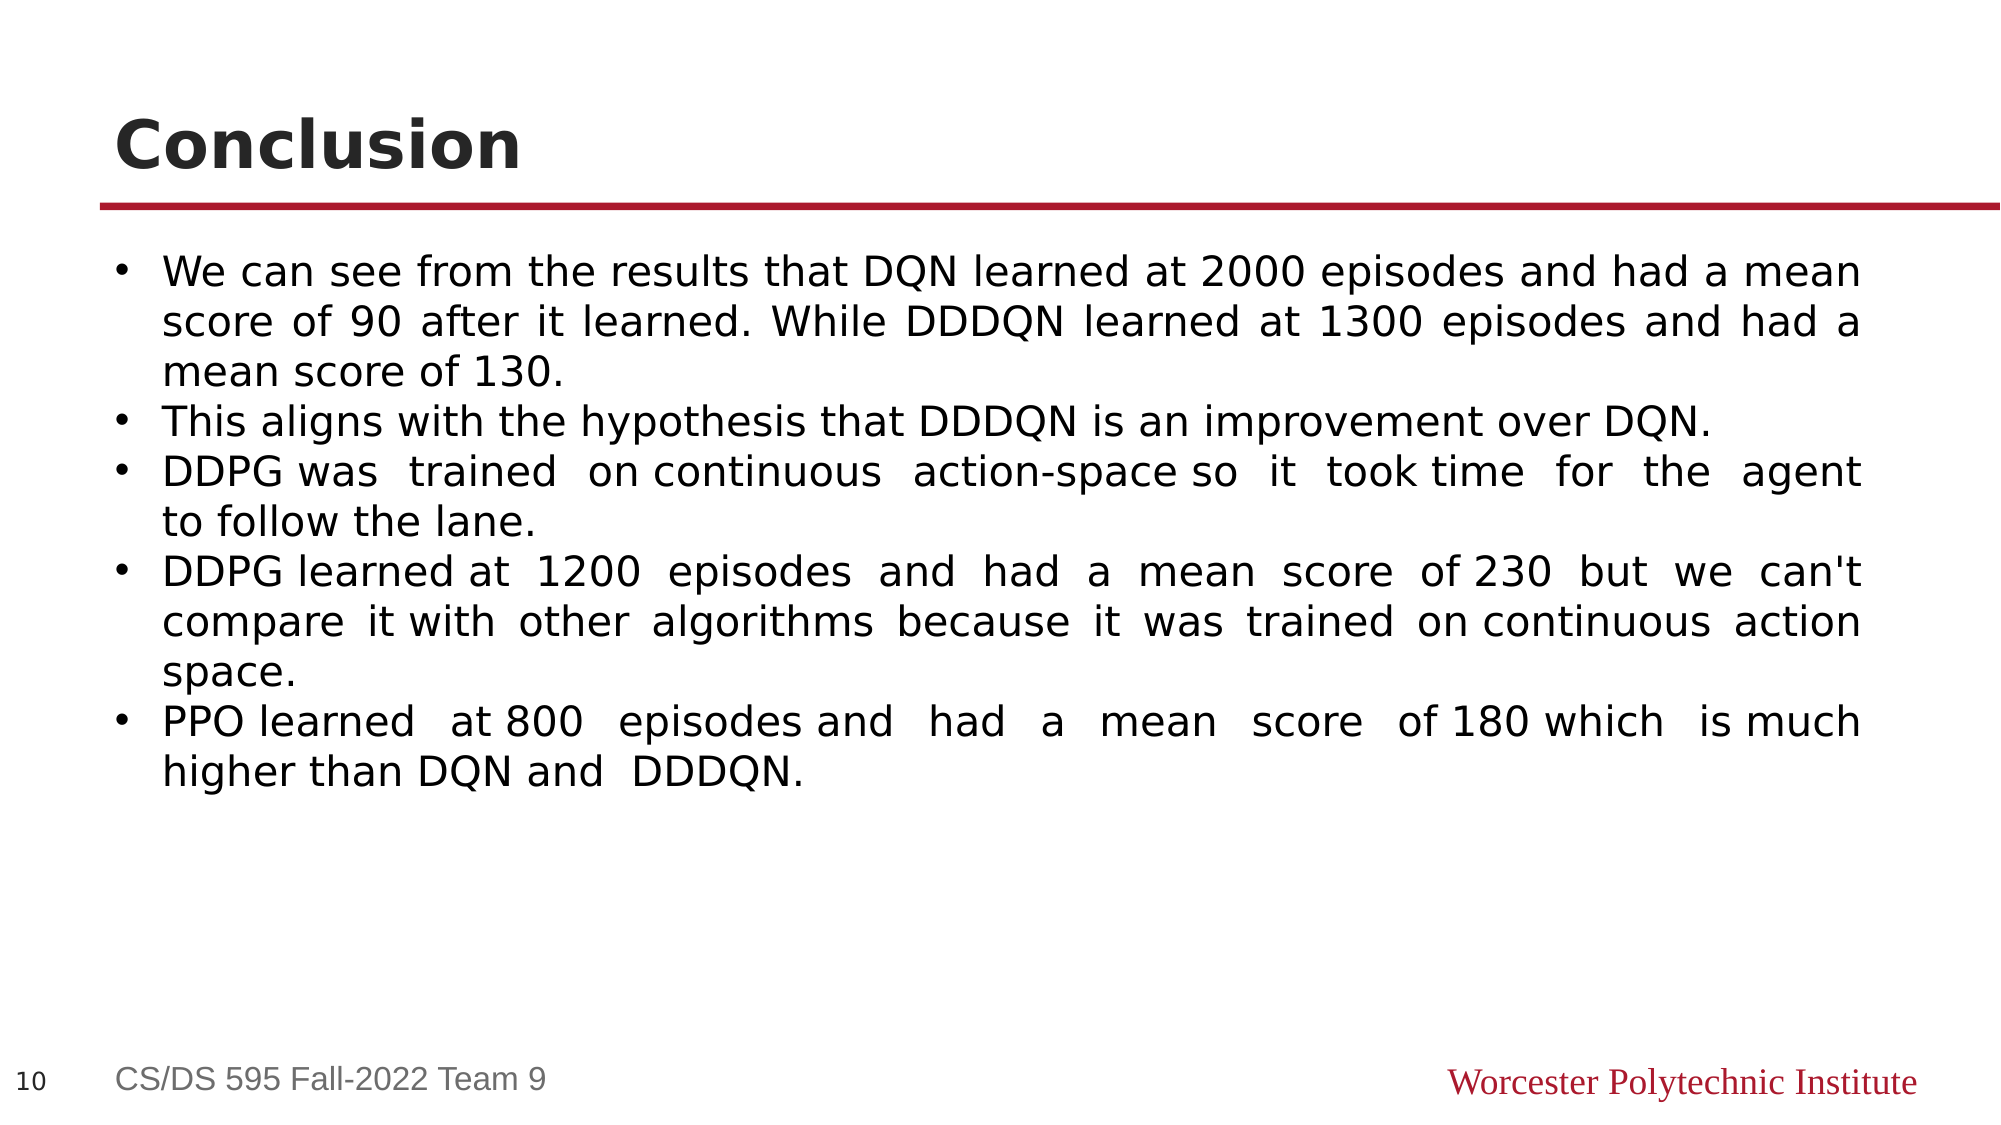

# Conclusion
We can see from the results that DQN learned at 2000 episodes and had a mean score of 90 after it learned. While DDDQN learned at 1300 episodes and had a mean score of 130.
This aligns with the hypothesis that DDDQN is an improvement over DQN.
DDPG was trained on continuous action-space so it took time for the agent to follow the lane.
DDPG learned at 1200 episodes and had a mean score of 230 but we can't compare it with other algorithms because it was trained on continuous action space.
PPO learned at 800 episodes and had a mean score of 180 which is much higher than DQN and  DDDQN.

10
CS/DS 595 Fall-2022 Team 9